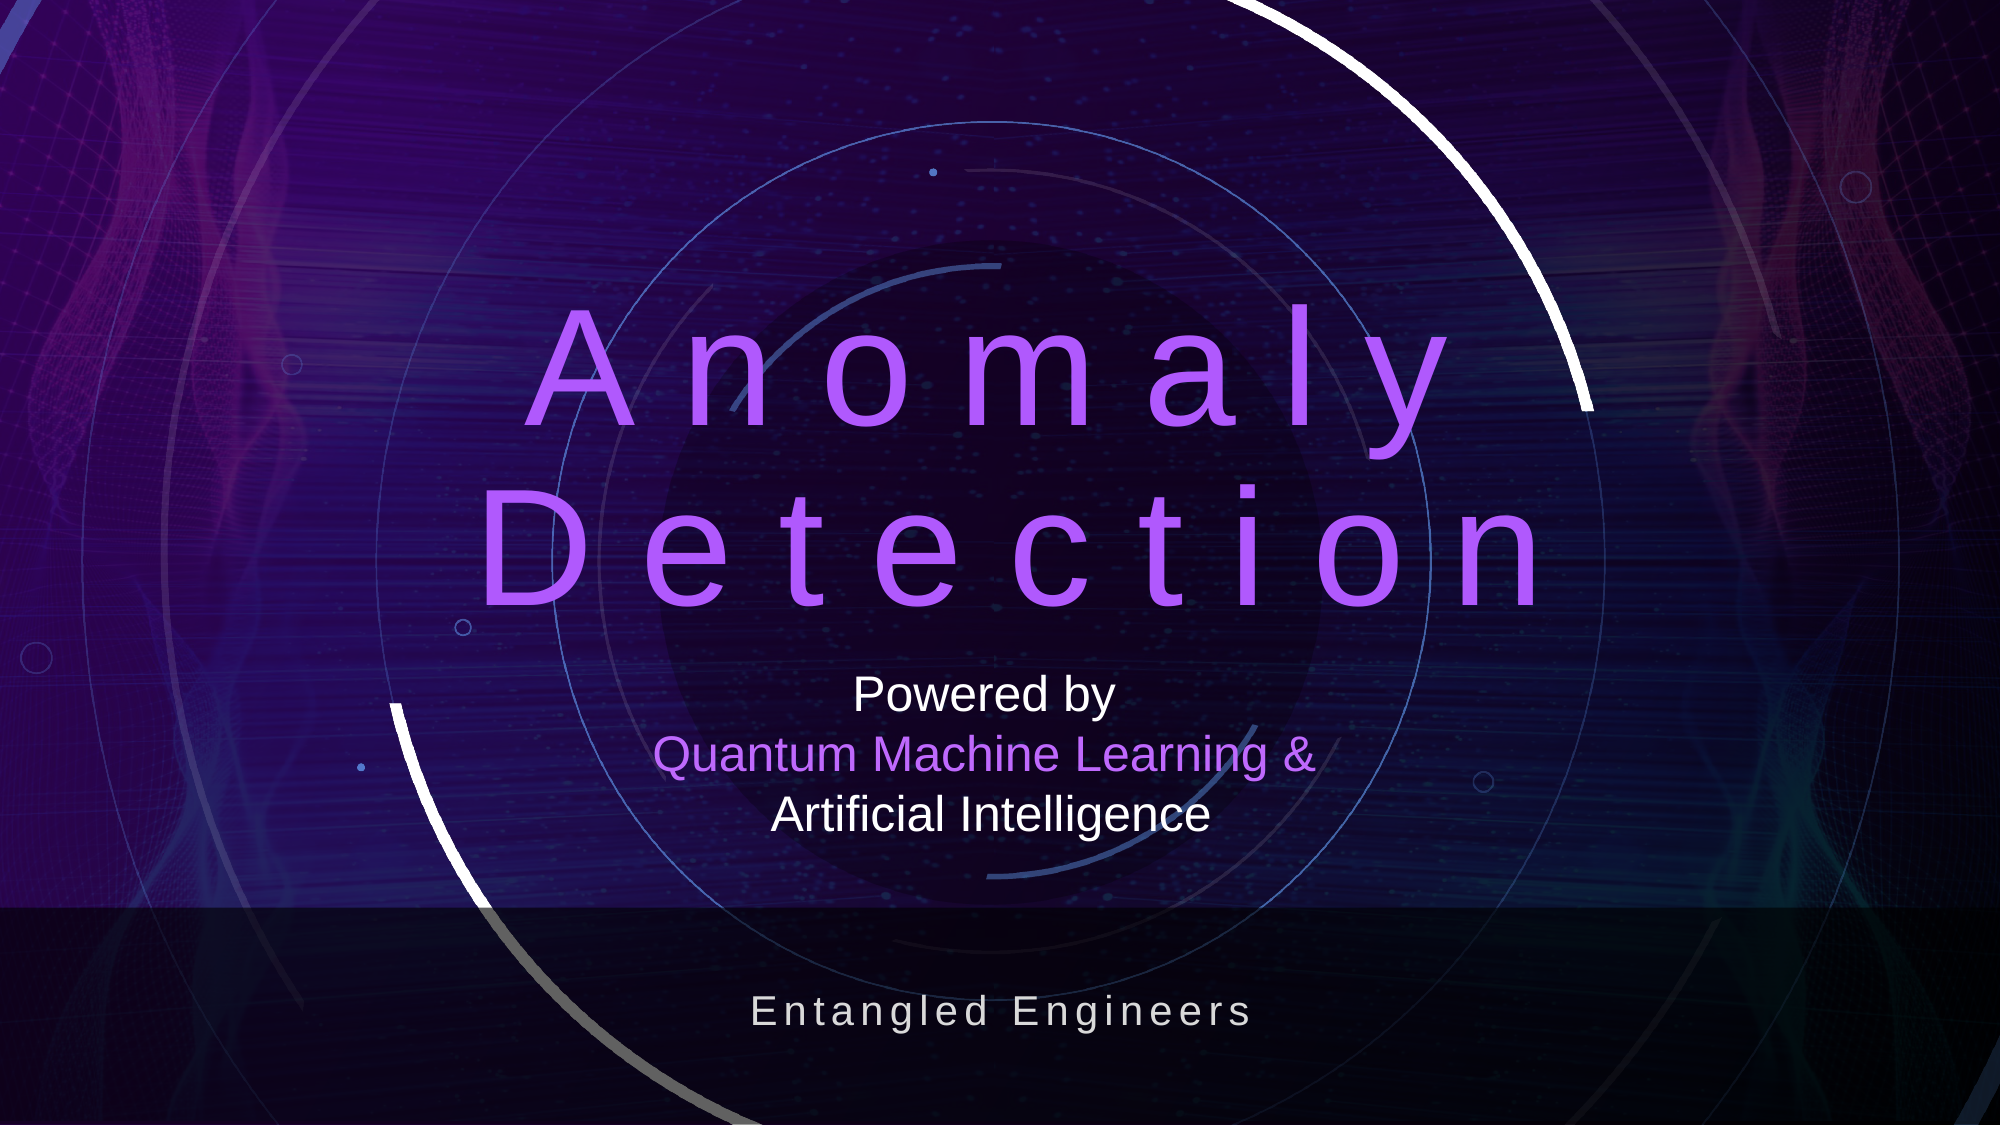

# Anomaly Detection
Powered by
Quantum Machine Learning &
Artificial Intelligence
Entangled Engineers